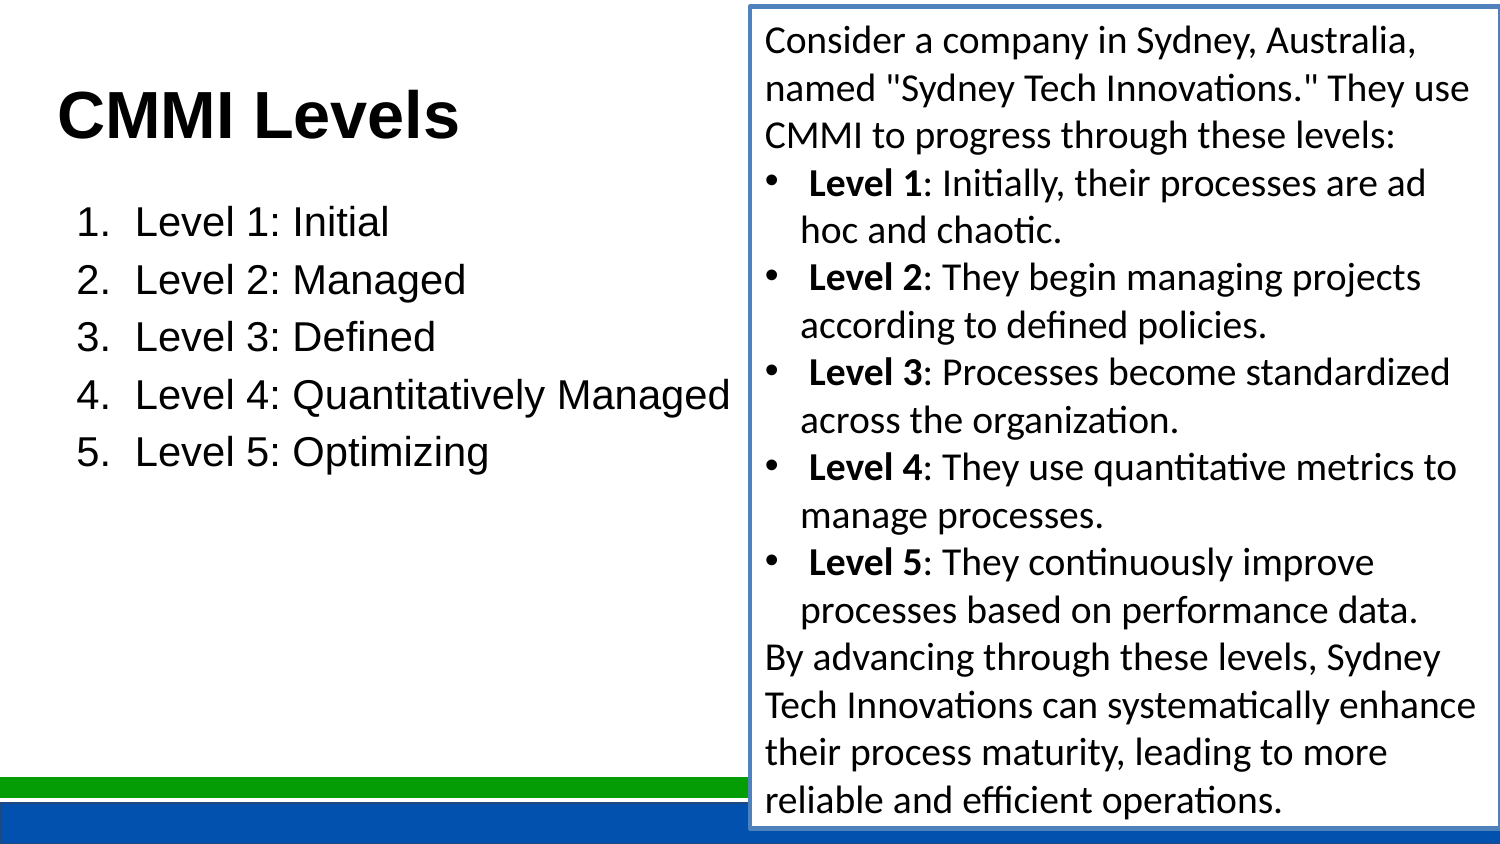

Consider a company in Sydney, Australia, named "Sydney Tech Innovations." They use CMMI to progress through these levels:
 Level 1: Initially, their processes are ad hoc and chaotic.
 Level 2: They begin managing projects according to defined policies.
 Level 3: Processes become standardized across the organization.
 Level 4: They use quantitative metrics to manage processes.
 Level 5: They continuously improve processes based on performance data.
By advancing through these levels, Sydney Tech Innovations can systematically enhance their process maturity, leading to more reliable and efficient operations.
CMMI Levels
Level 1: Initial
Level 2: Managed
Level 3: Defined
Level 4: Quantitatively Managed
Level 5: Optimizing